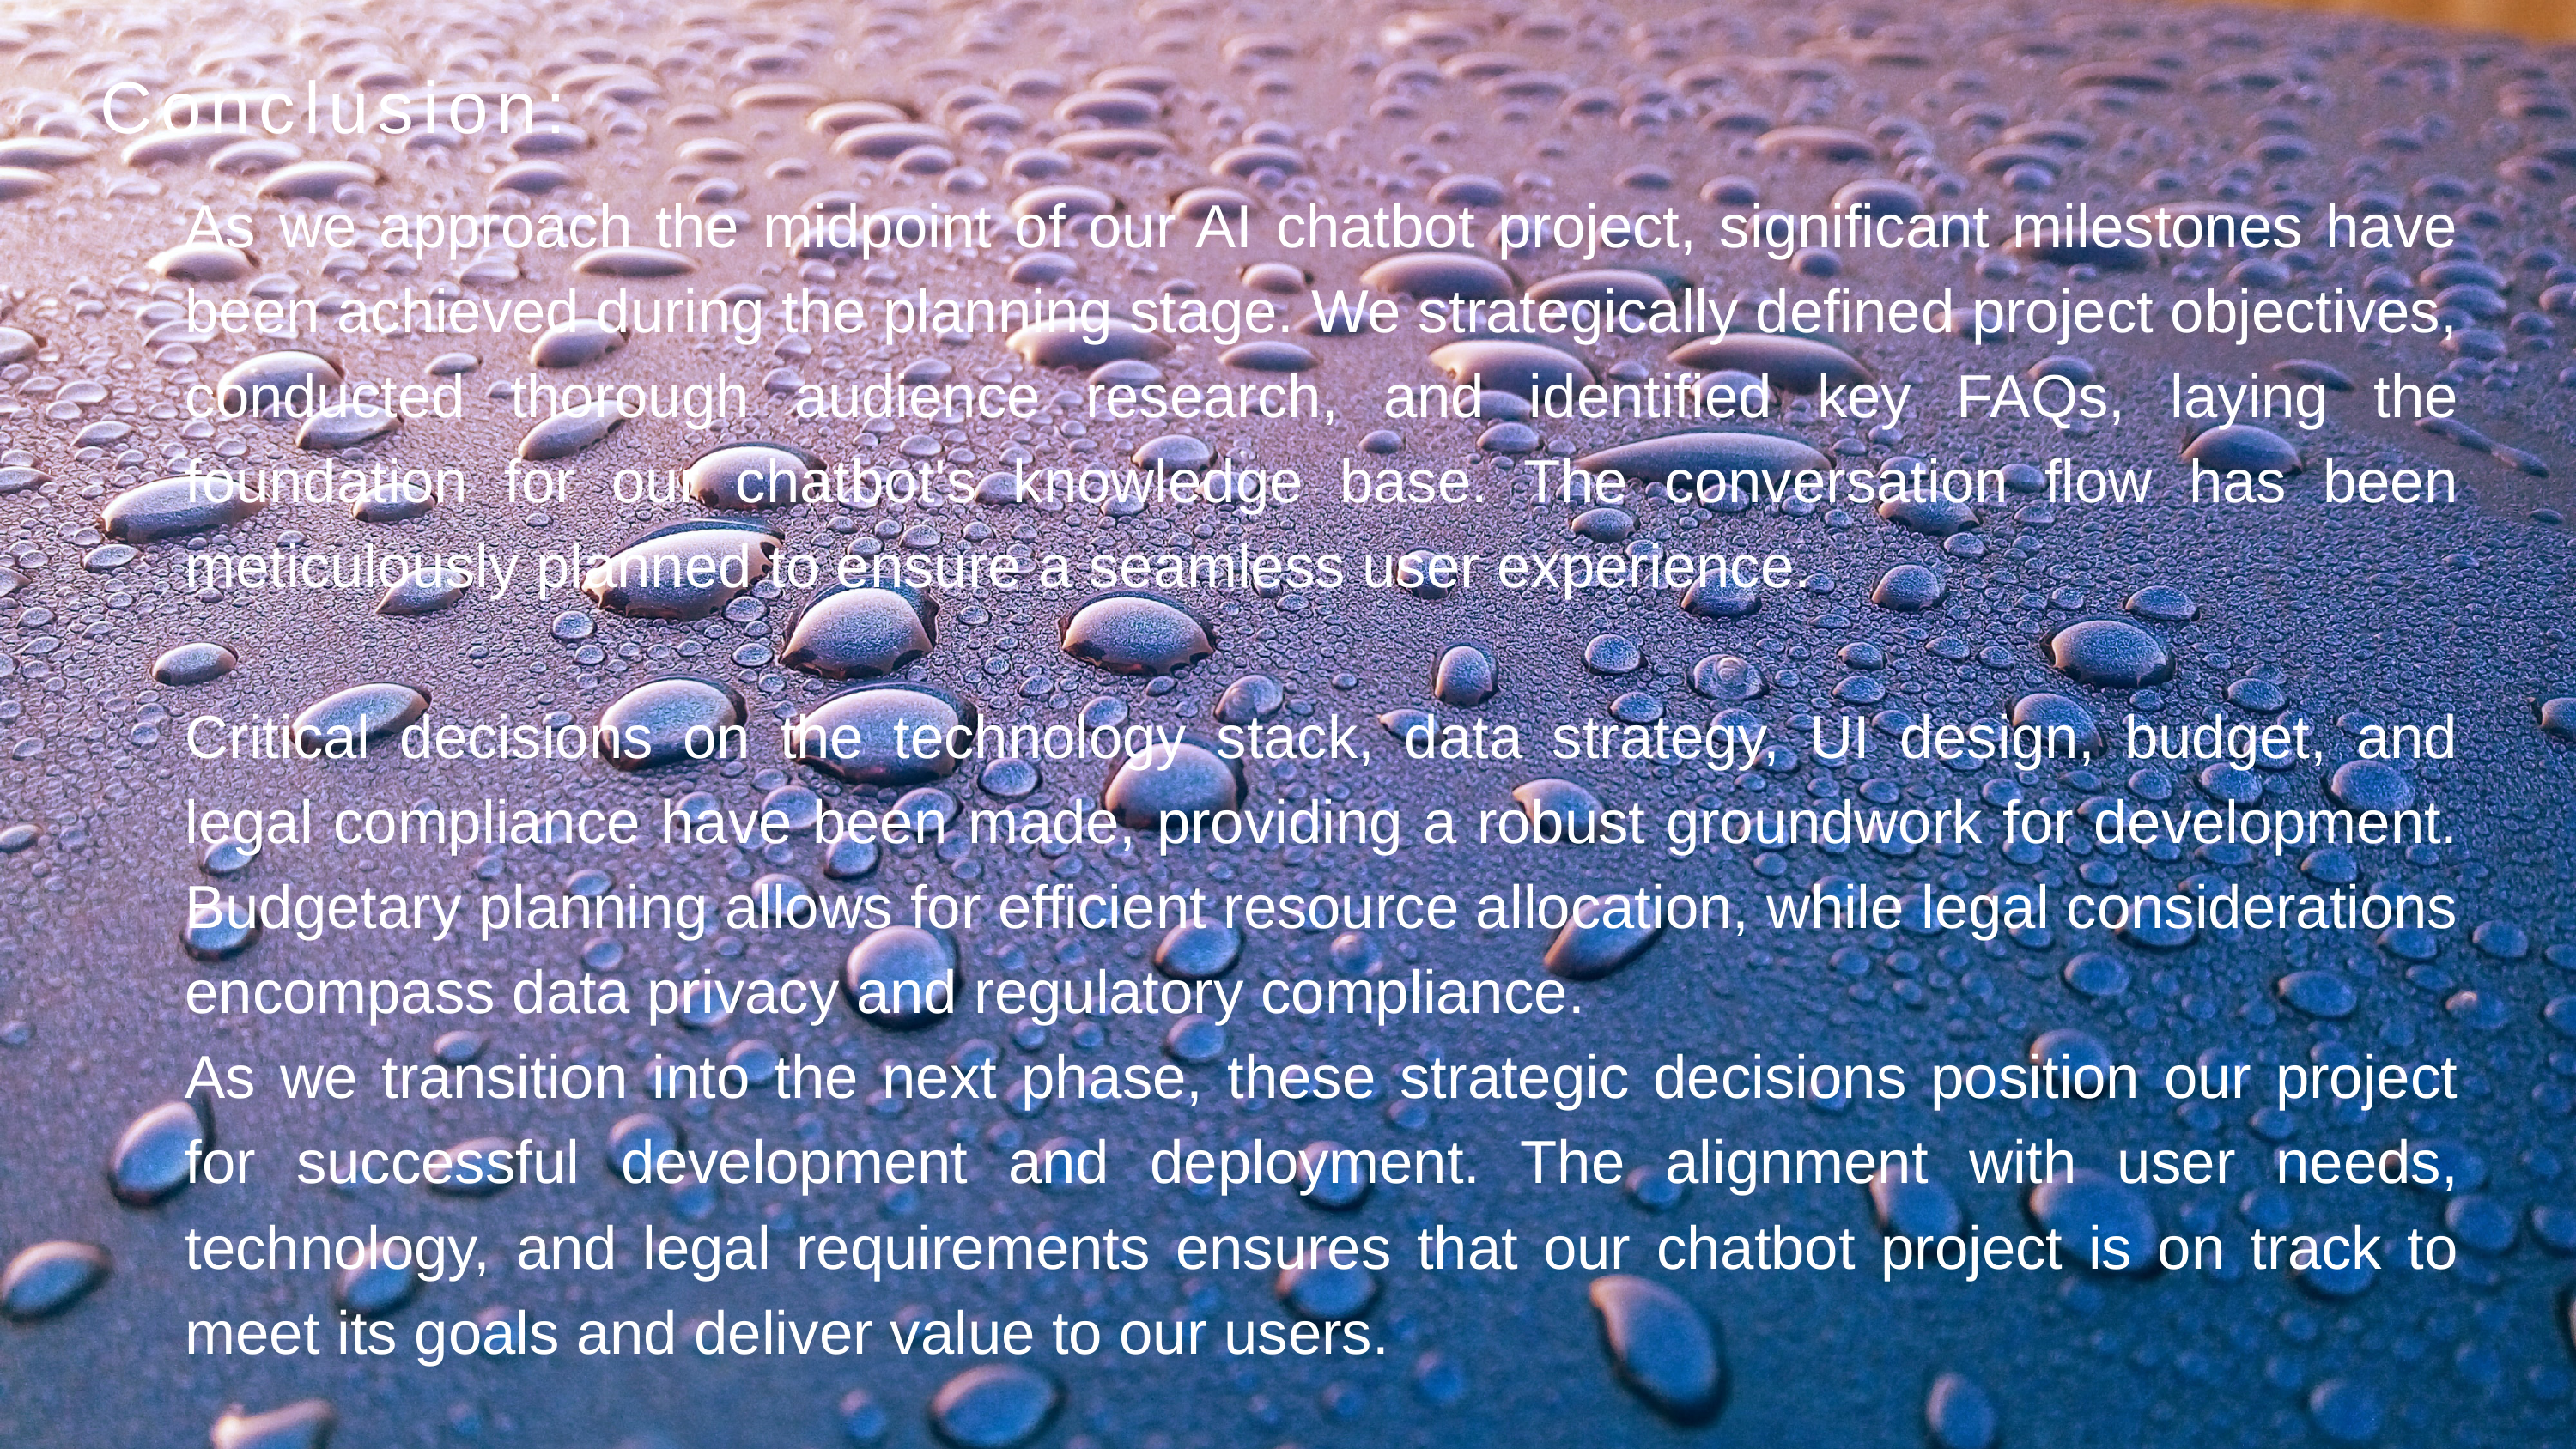

Conclusion:
As we approach the midpoint of our AI chatbot project, significant milestones have been achieved during the planning stage. We strategically defined project objectives, conducted thorough audience research, and identified key FAQs, laying the foundation for our chatbot's knowledge base. The conversation flow has been meticulously planned to ensure a seamless user experience.

Critical decisions on the technology stack, data strategy, UI design, budget, and legal compliance have been made, providing a robust groundwork for development. Budgetary planning allows for efficient resource allocation, while legal considerations encompass data privacy and regulatory compliance.
As we transition into the next phase, these strategic decisions position our project for successful development and deployment. The alignment with user needs, technology, and legal requirements ensures that our chatbot project is on track to meet its goals and deliver value to our users.